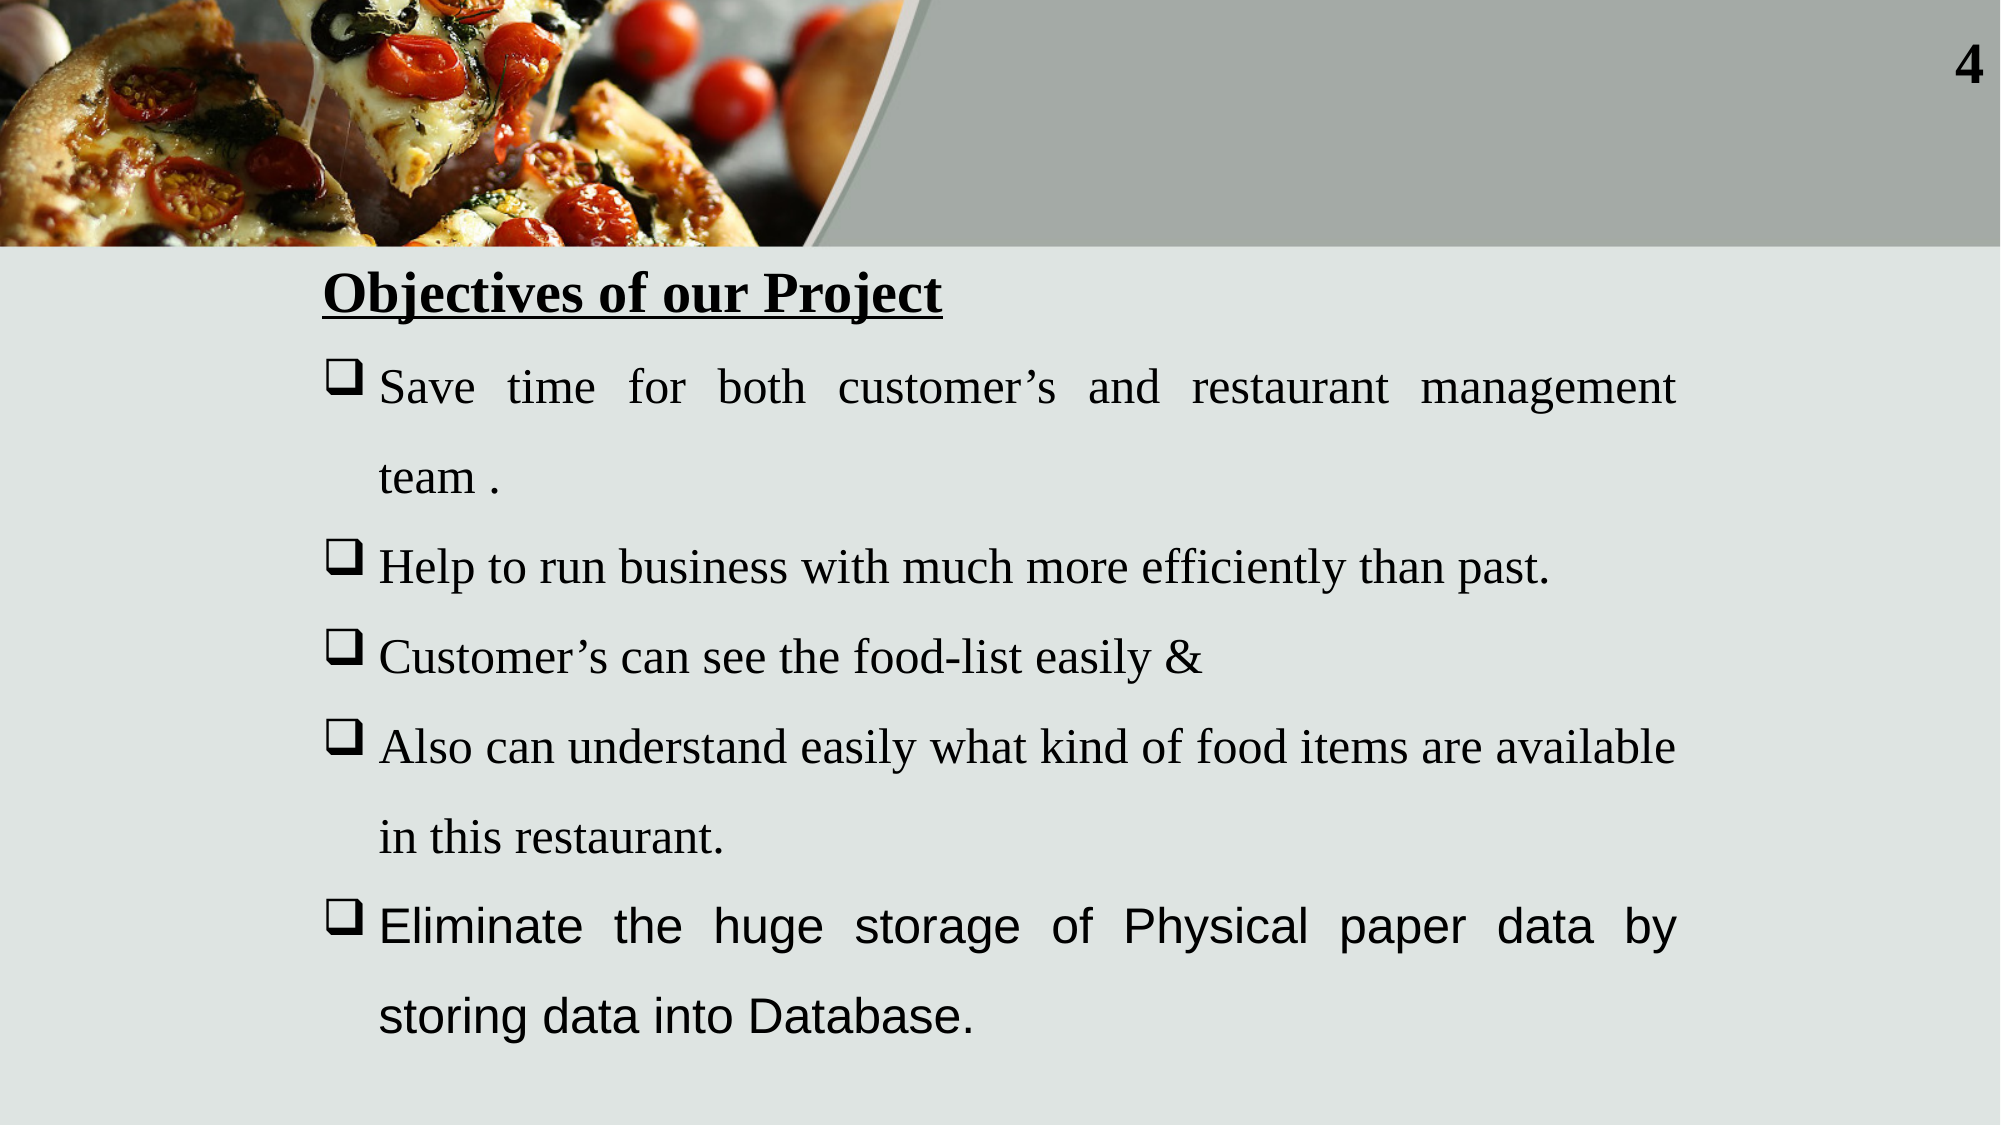

4
Objectives of our Project
Save time for both customer’s and restaurant management team .
Help to run business with much more efficiently than past.
Customer’s can see the food-list easily &
Also can understand easily what kind of food items are available in this restaurant.
Eliminate the huge storage of Physical paper data by storing data into Database.